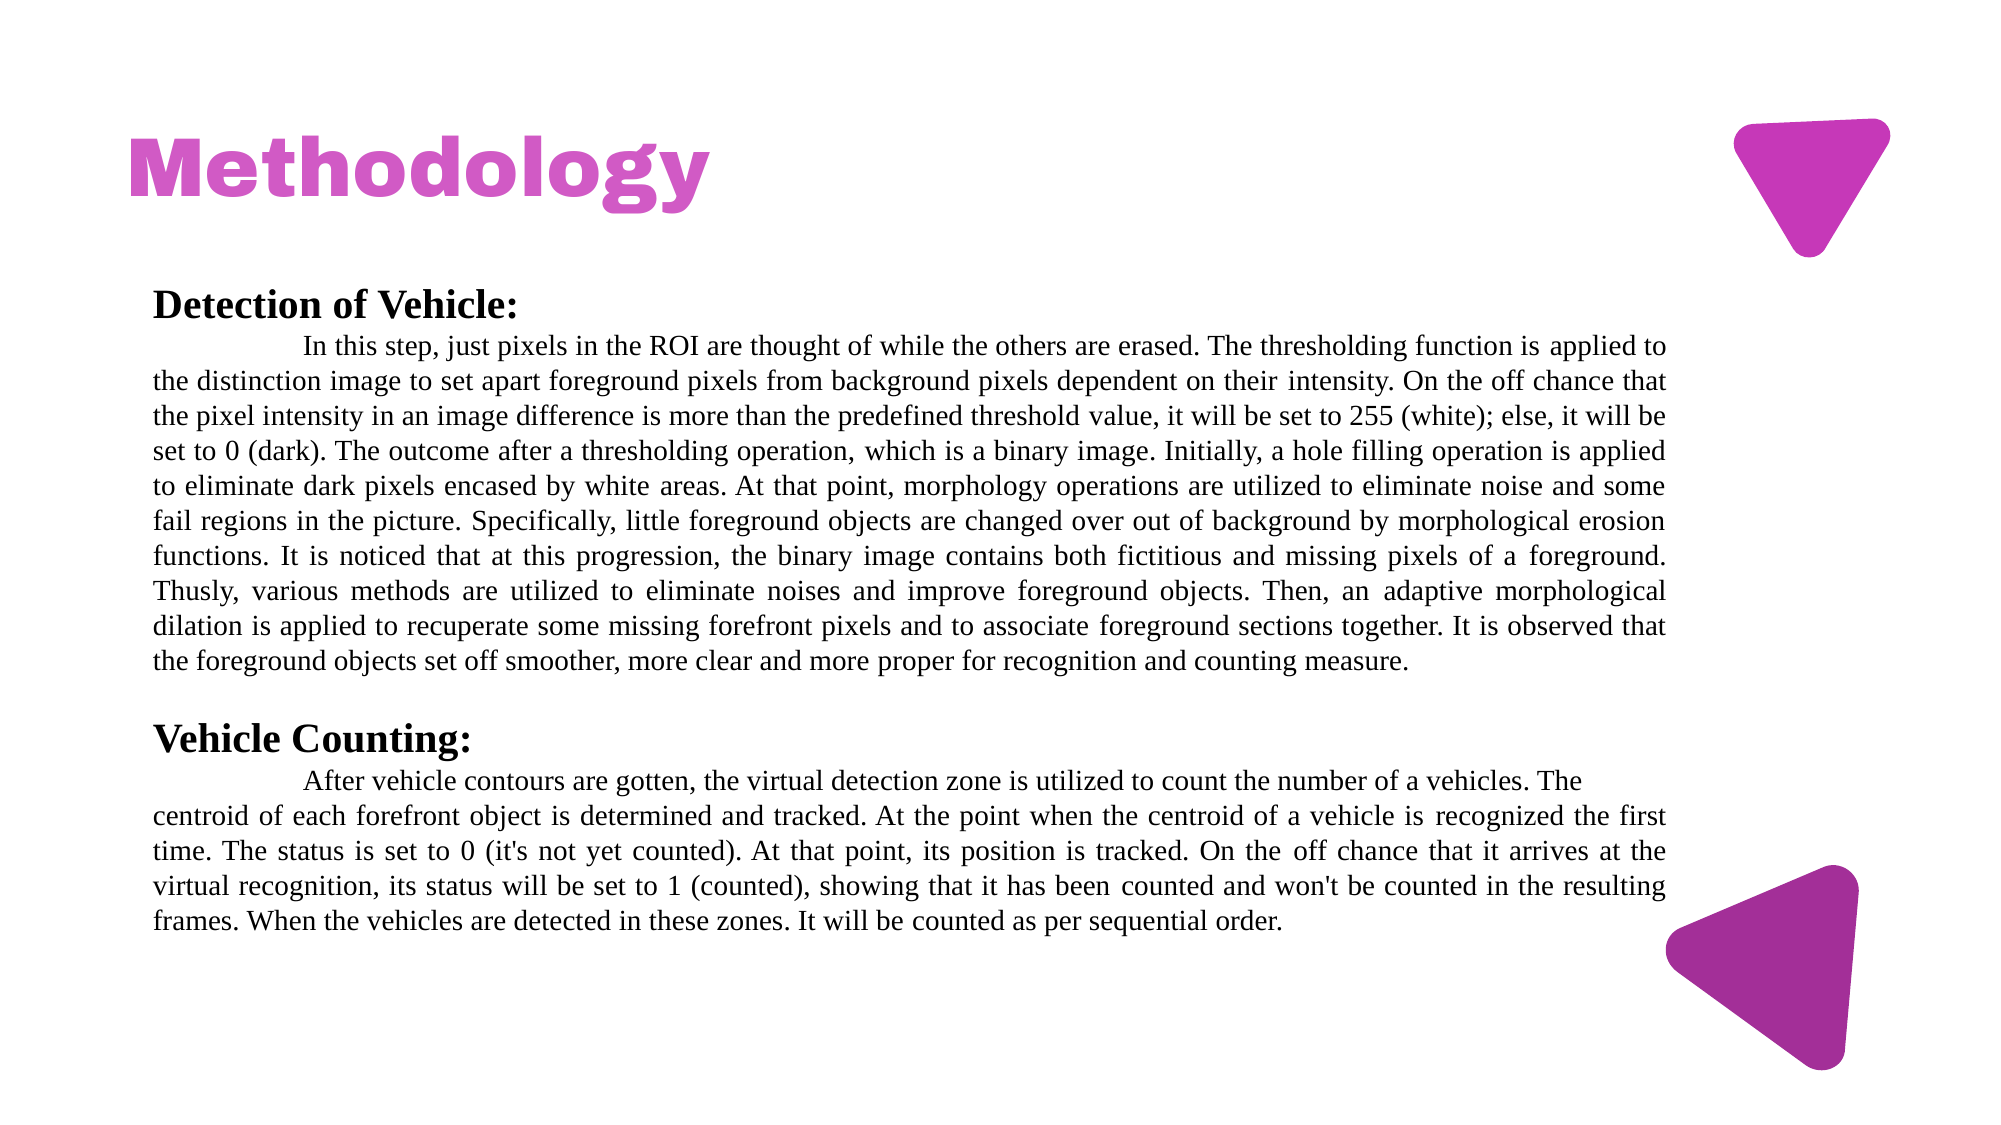

Methodology
Detection of Vehicle:
	In this step, just pixels in the ROI are thought of while the others are erased. The thresholding function is applied to the distinction image to set apart foreground pixels from background pixels dependent on their intensity. On the off chance that the pixel intensity in an image difference is more than the predefined threshold value, it will be set to 255 (white); else, it will be set to 0 (dark). The outcome after a thresholding operation, which is a binary image. Initially, a hole filling operation is applied to eliminate dark pixels encased by white areas. At that point, morphology operations are utilized to eliminate noise and some fail regions in the picture. Specifically, little foreground objects are changed over out of background by morphological erosion functions. It is noticed that at this progression, the binary image contains both fictitious and missing pixels of a foreground. Thusly, various methods are utilized to eliminate noises and improve foreground objects. Then, an adaptive morphological dilation is applied to recuperate some missing forefront pixels and to associate foreground sections together. It is observed that the foreground objects set off smoother, more clear and more proper for recognition and counting measure.

Vehicle Counting:
	After vehicle contours are gotten, the virtual detection zone is utilized to count the number of a vehicles. The
centroid of each forefront object is determined and tracked. At the point when the centroid of a vehicle is recognized the first time. The status is set to 0 (it's not yet counted). At that point, its position is tracked. On the off chance that it arrives at the virtual recognition, its status will be set to 1 (counted), showing that it has been counted and won't be counted in the resulting frames. When the vehicles are detected in these zones. It will be counted as per sequential order.